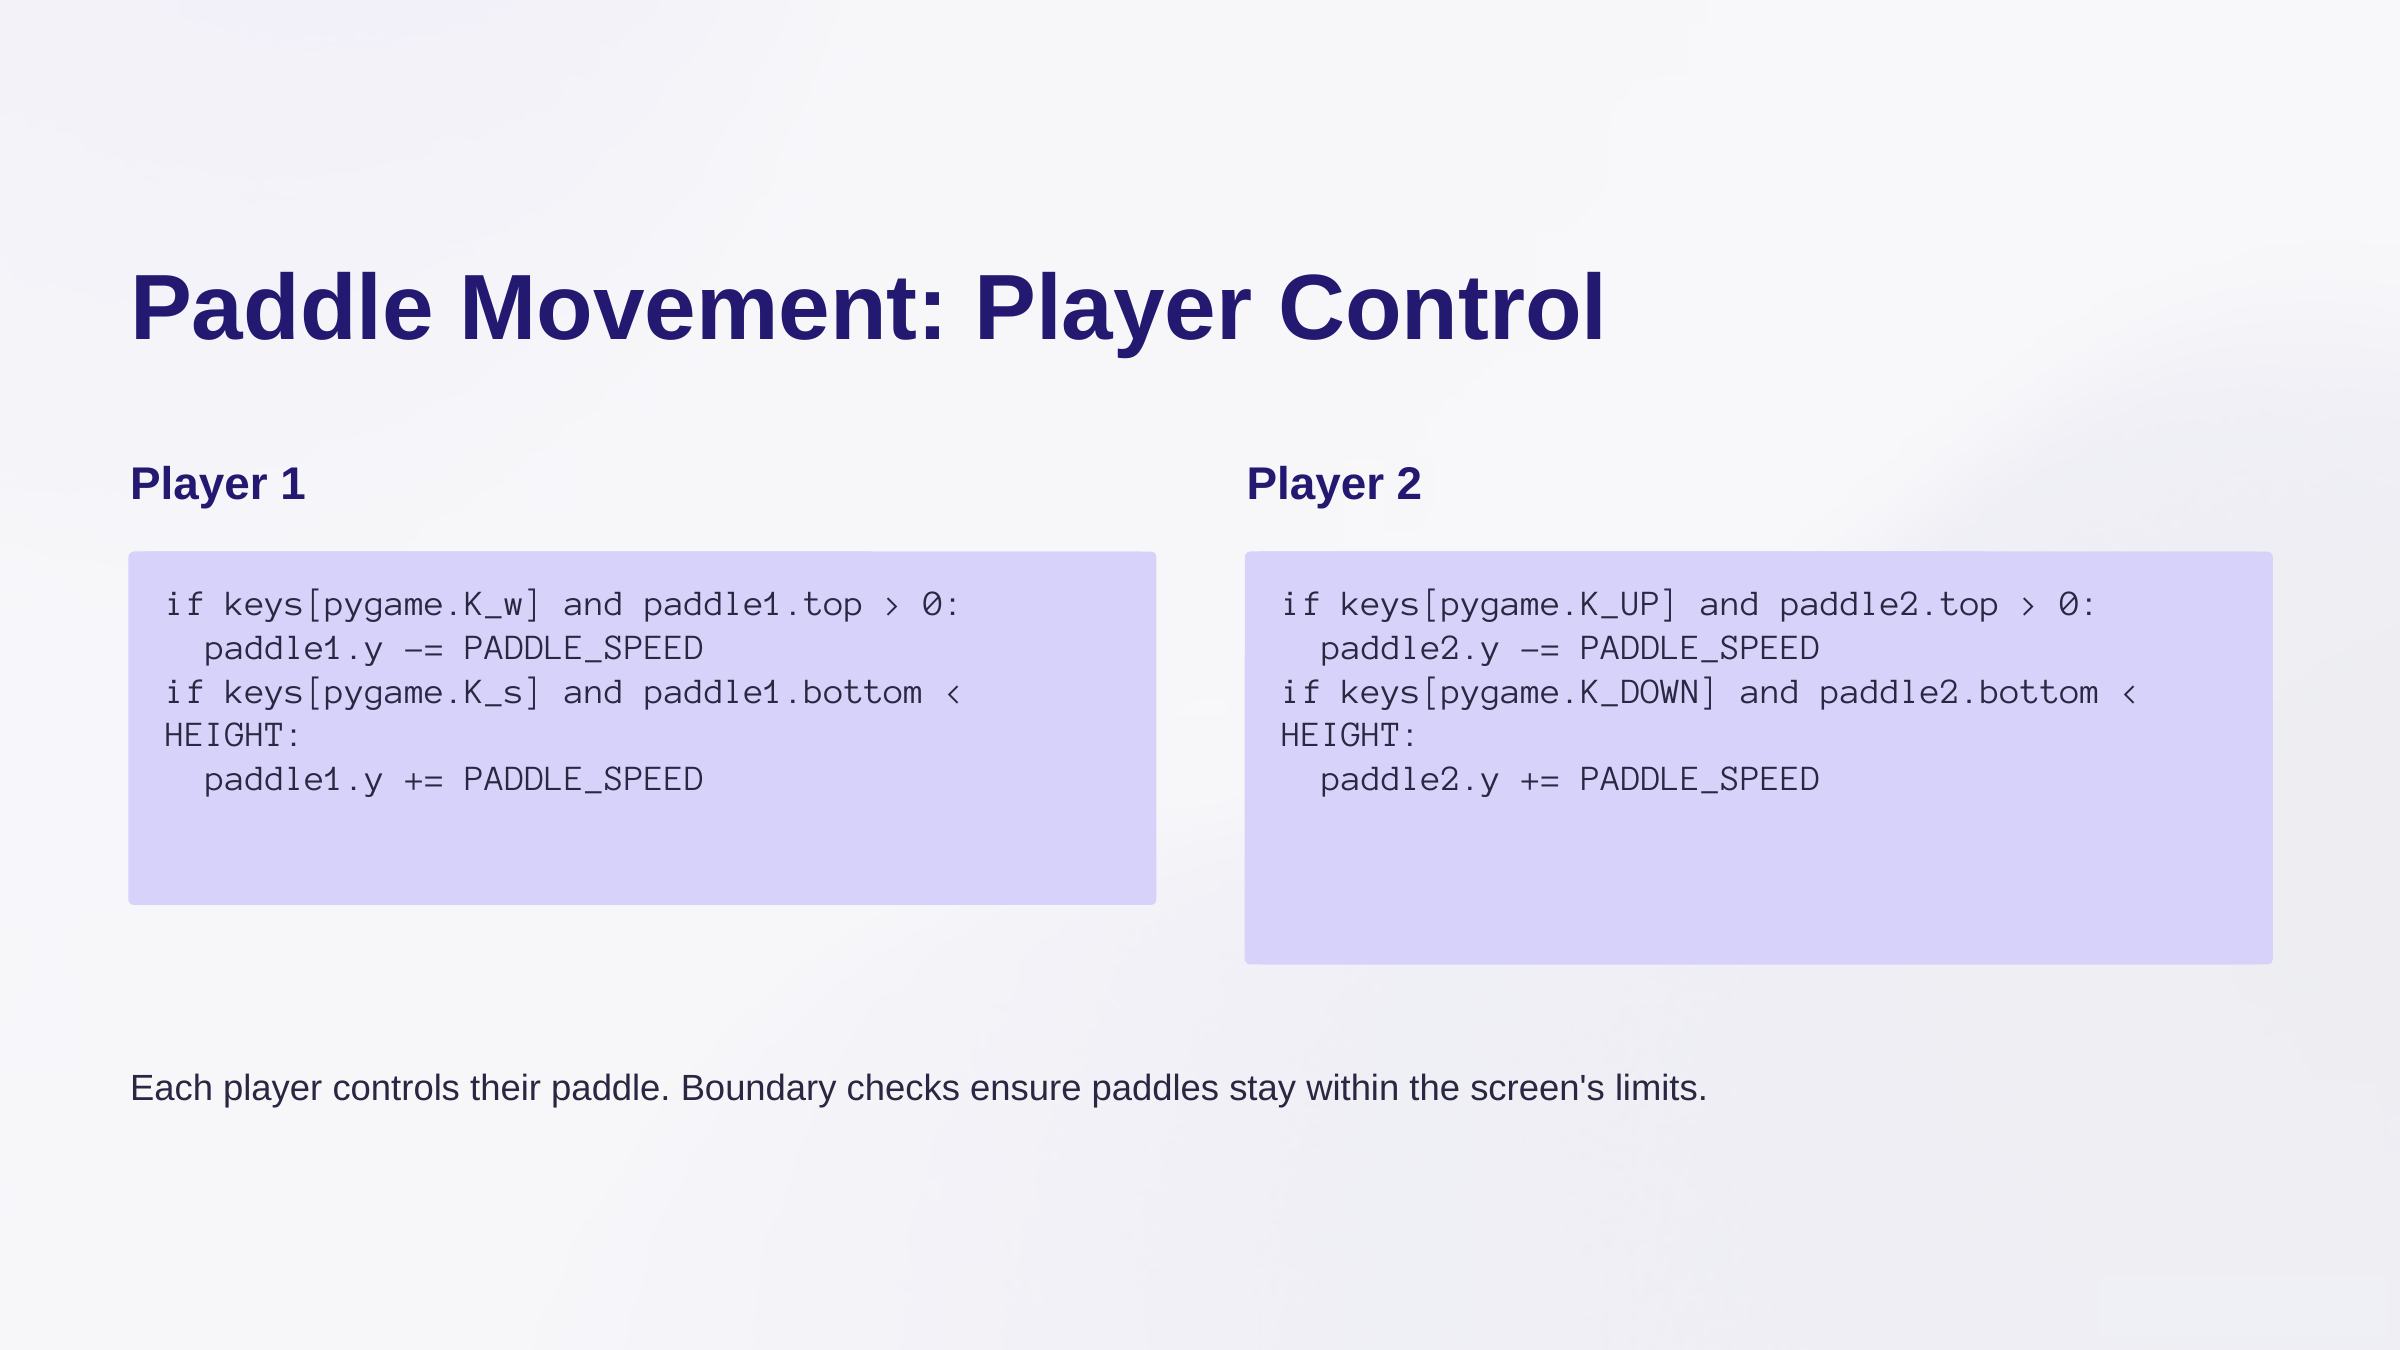

Paddle Movement: Player Control
Player 1
Player 2

if keys[pygame.K_w] and paddle1.top > 0:
  paddle1.y -= PADDLE_SPEED
if keys[pygame.K_s] and paddle1.bottom < HEIGHT:
  paddle1.y += PADDLE_SPEED

if keys[pygame.K_UP] and paddle2.top > 0:
  paddle2.y -= PADDLE_SPEED
if keys[pygame.K_DOWN] and paddle2.bottom < HEIGHT:
  paddle2.y += PADDLE_SPEED

Each player controls their paddle. Boundary checks ensure paddles stay within the screen's limits.